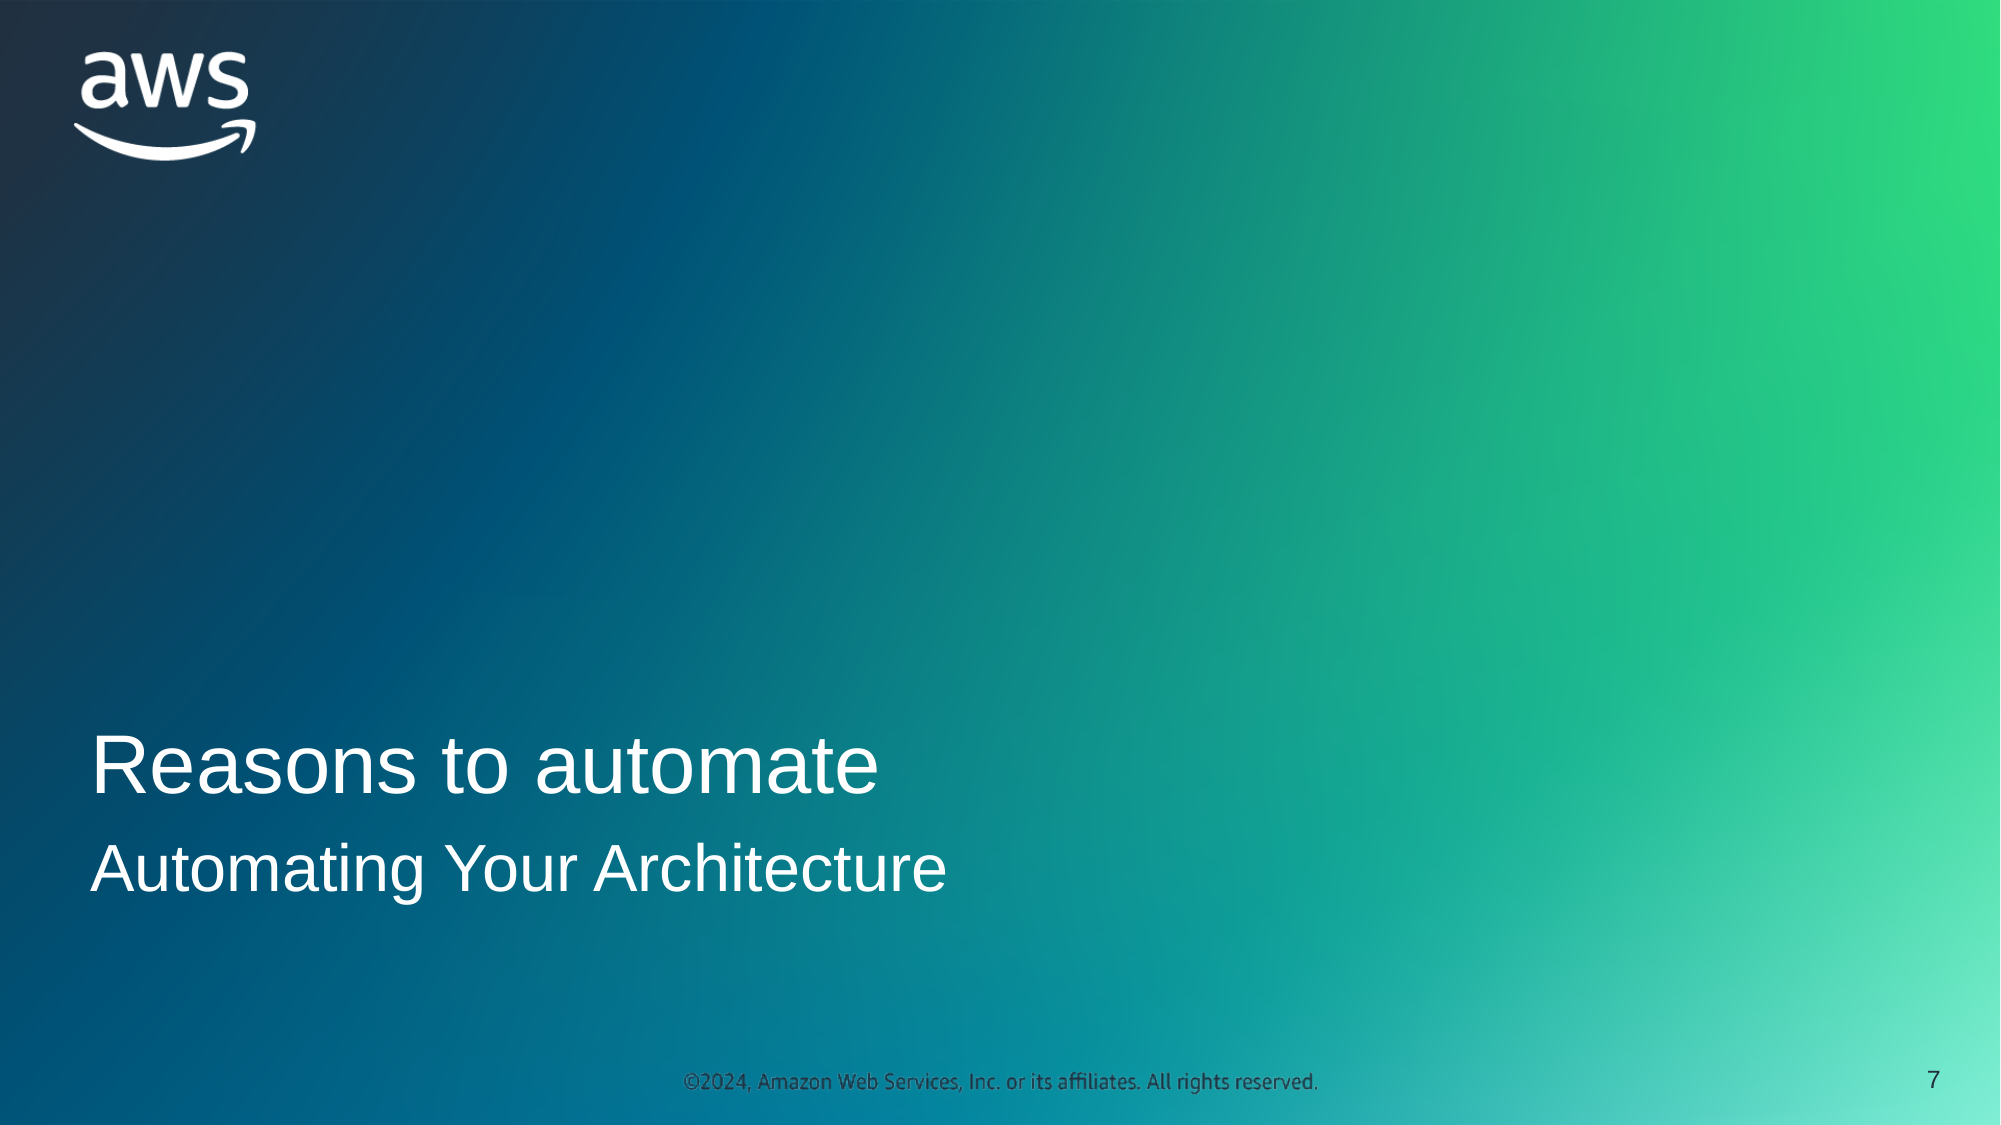

# Reasons to automate
Automating Your Architecture
7